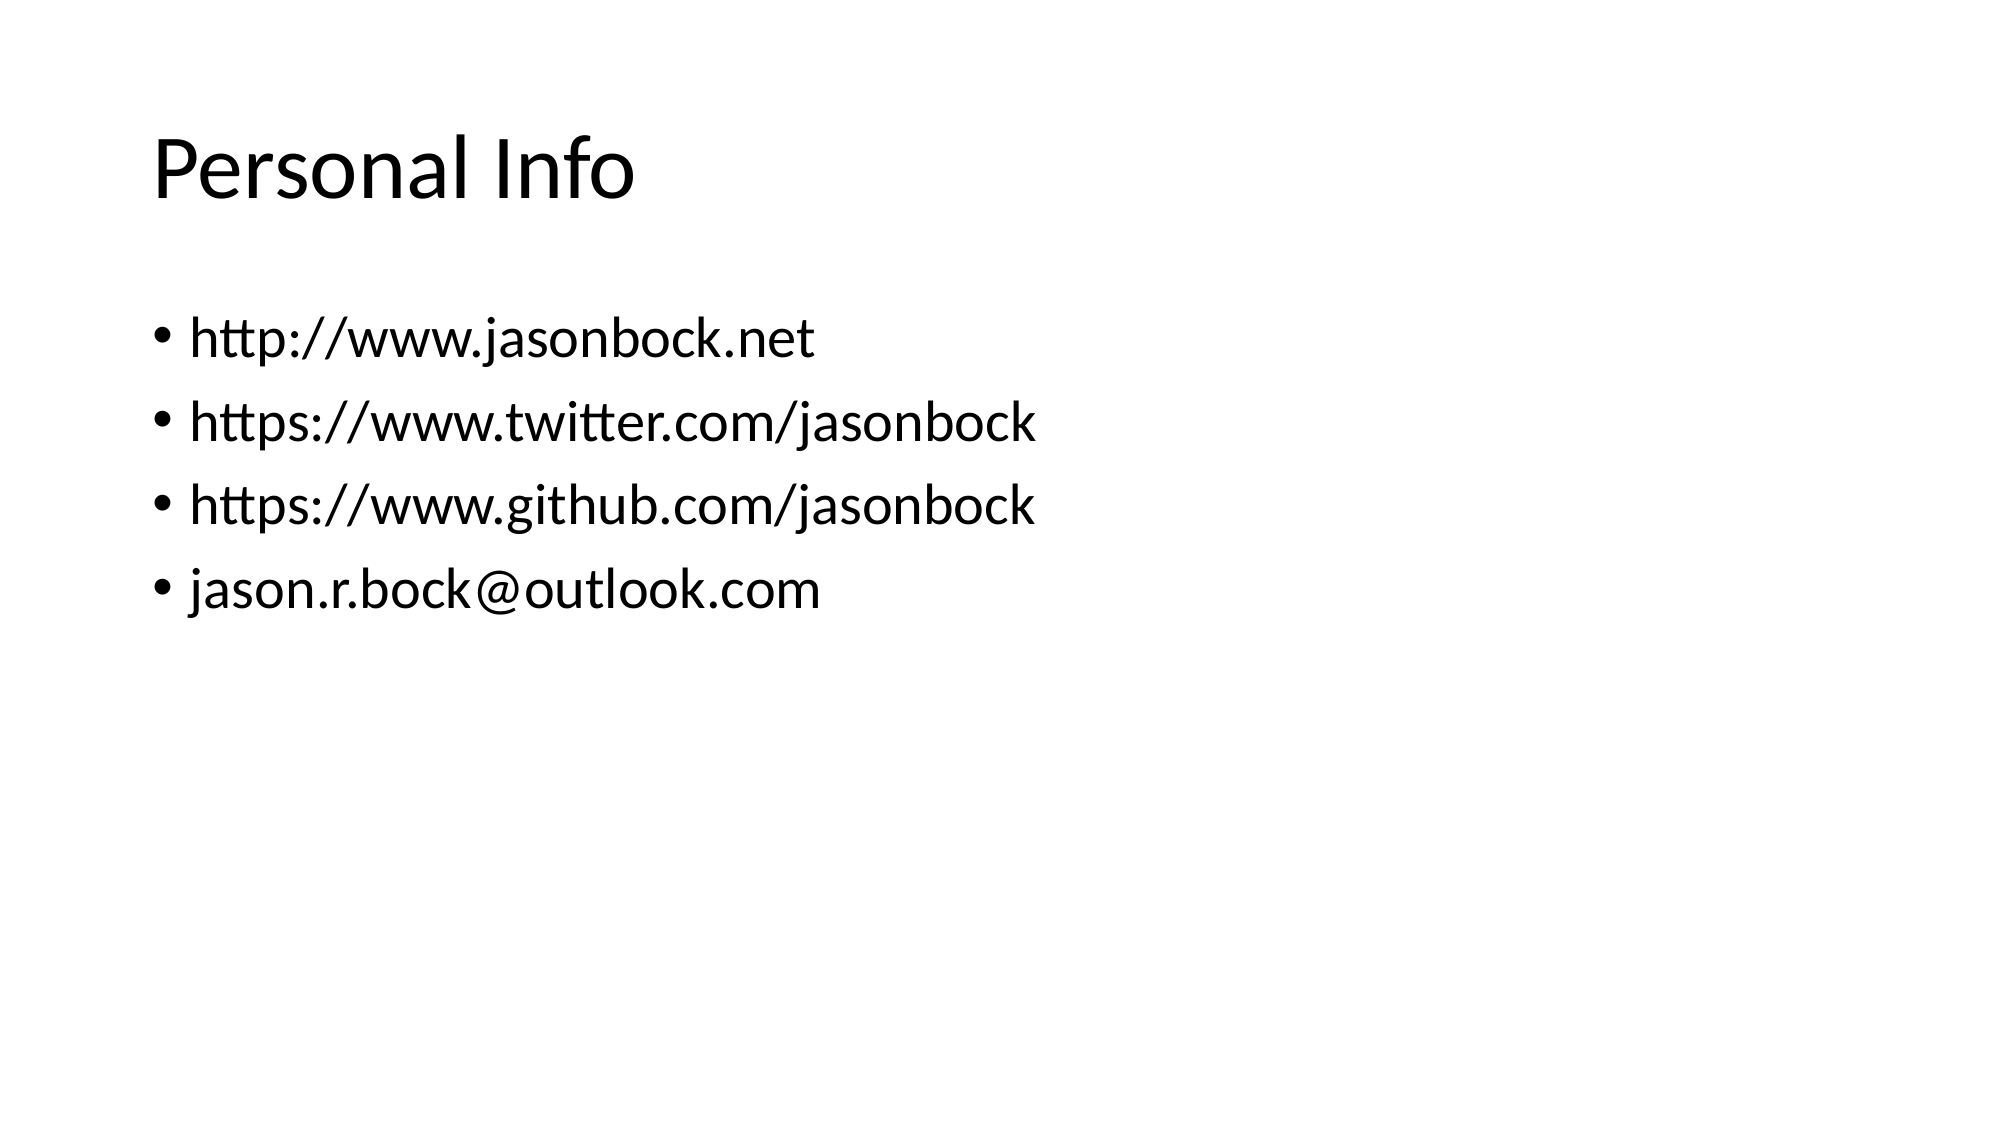

# Personal Info
http://www.jasonbock.net
https://www.twitter.com/jasonbock
https://www.github.com/jasonbock
jason.r.bock@outlook.com